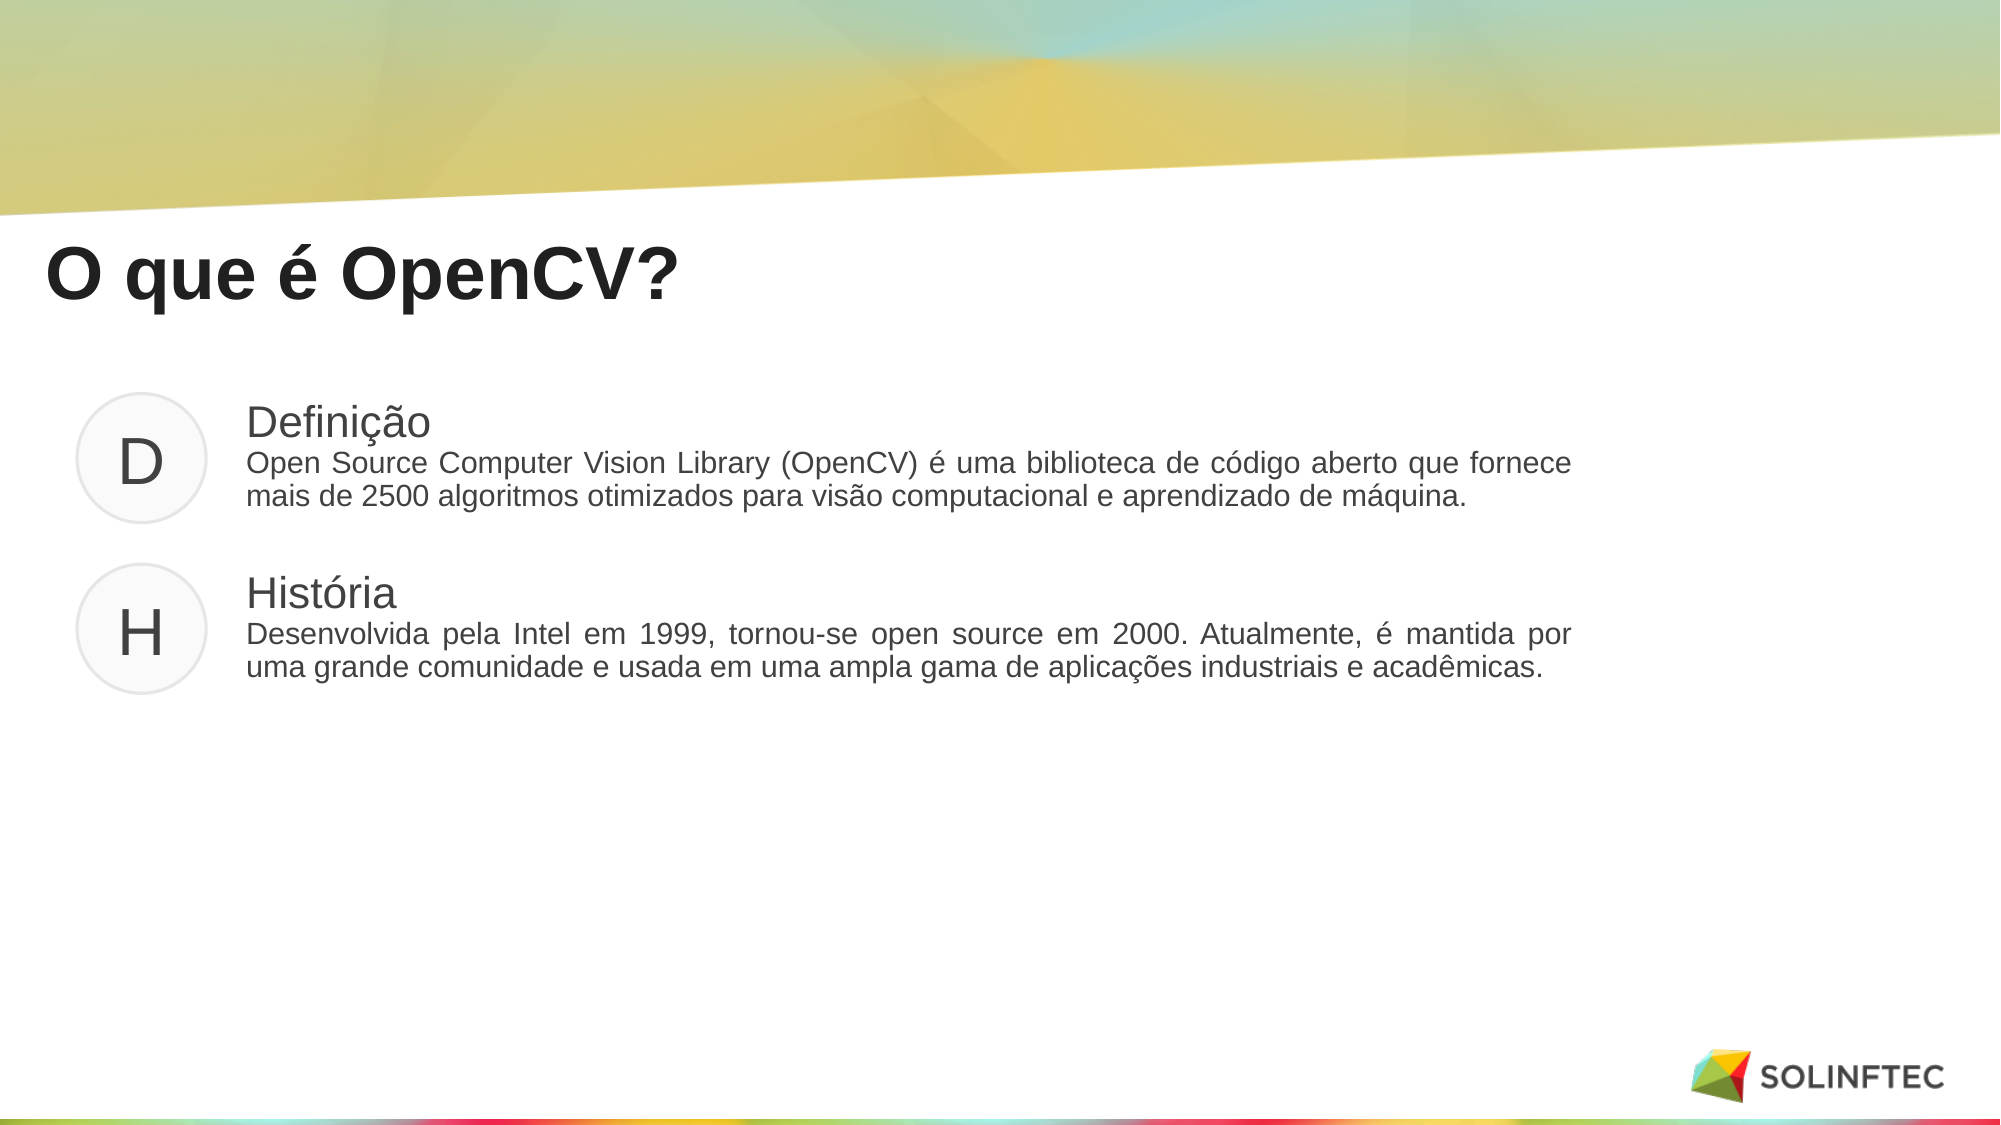

# O que é OpenCV?
Definição
Open Source Computer Vision Library (OpenCV) é uma biblioteca de código aberto que fornece mais de 2500 algoritmos otimizados para visão computacional e aprendizado de máquina.
D
Bios / Teams
História
Desenvolvida pela Intel em 1999, tornou-se open source em 2000. Atualmente, é mantida por uma grande comunidade e usada em uma ampla gama de aplicações industriais e acadêmicas.
H